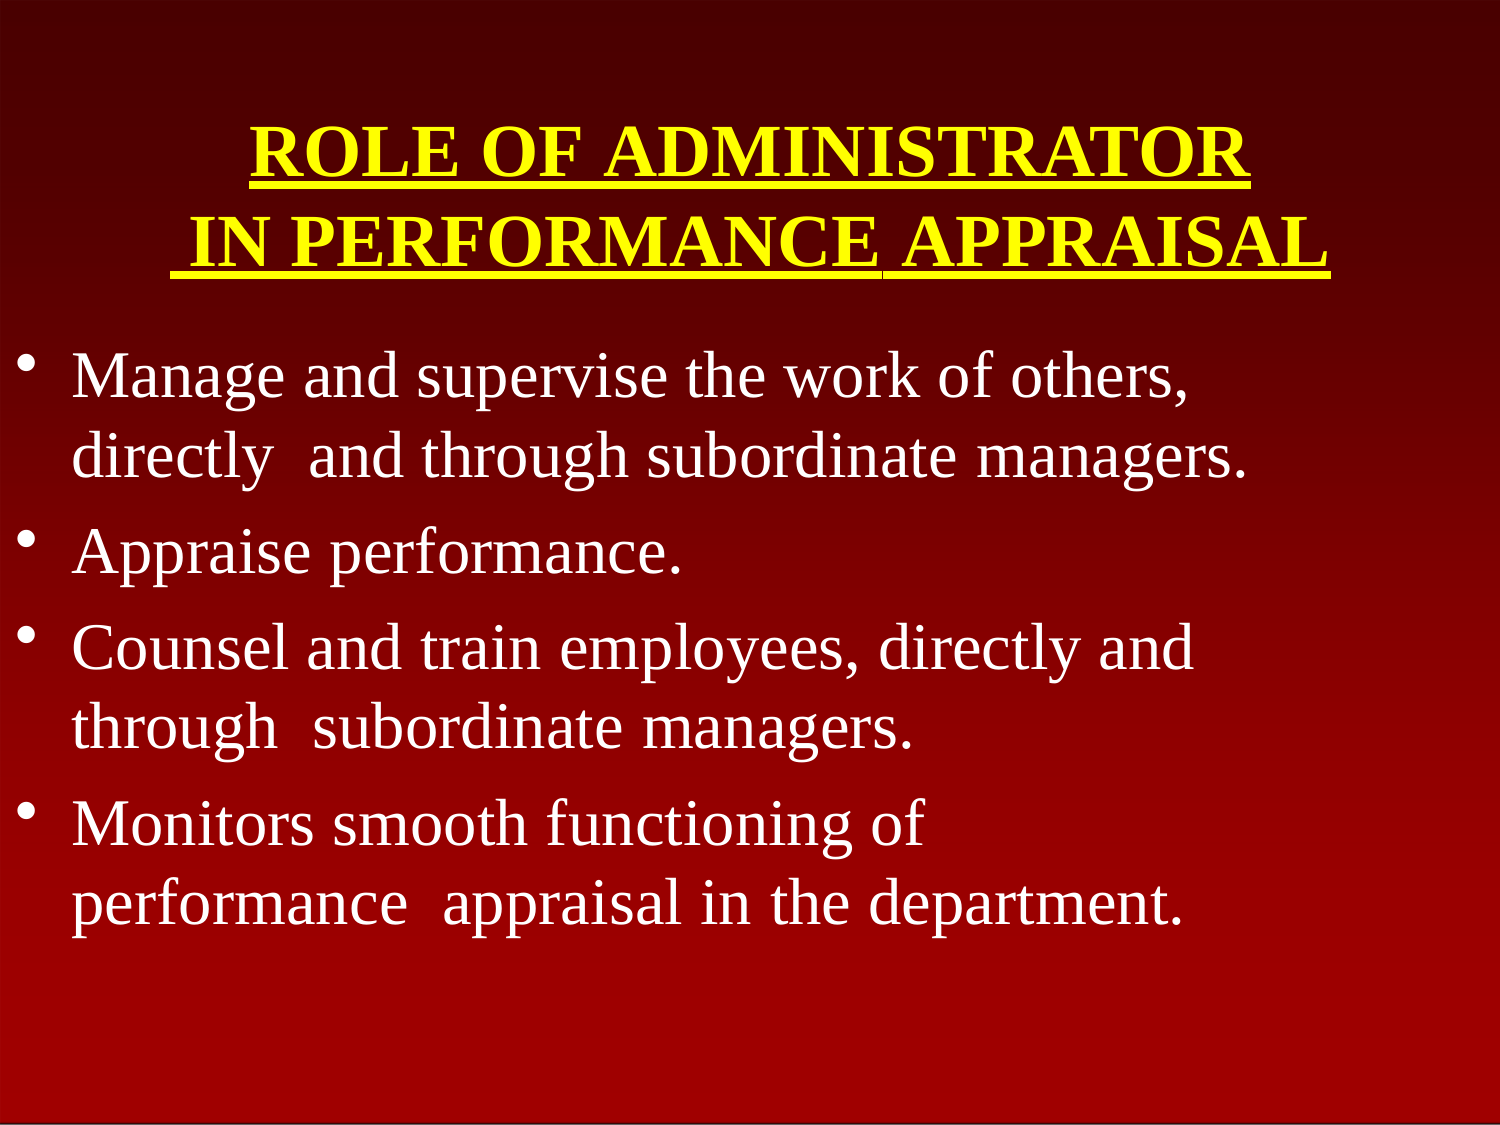

# ROLE OF ADMINISTRATOR
 IN PERFORMANCE APPRAISAL
Manage and supervise the work of others, directly  and through subordinate managers.
Appraise performance.
Counsel and train employees, directly and through  subordinate managers.
Monitors smooth functioning of performance  appraisal in the department.